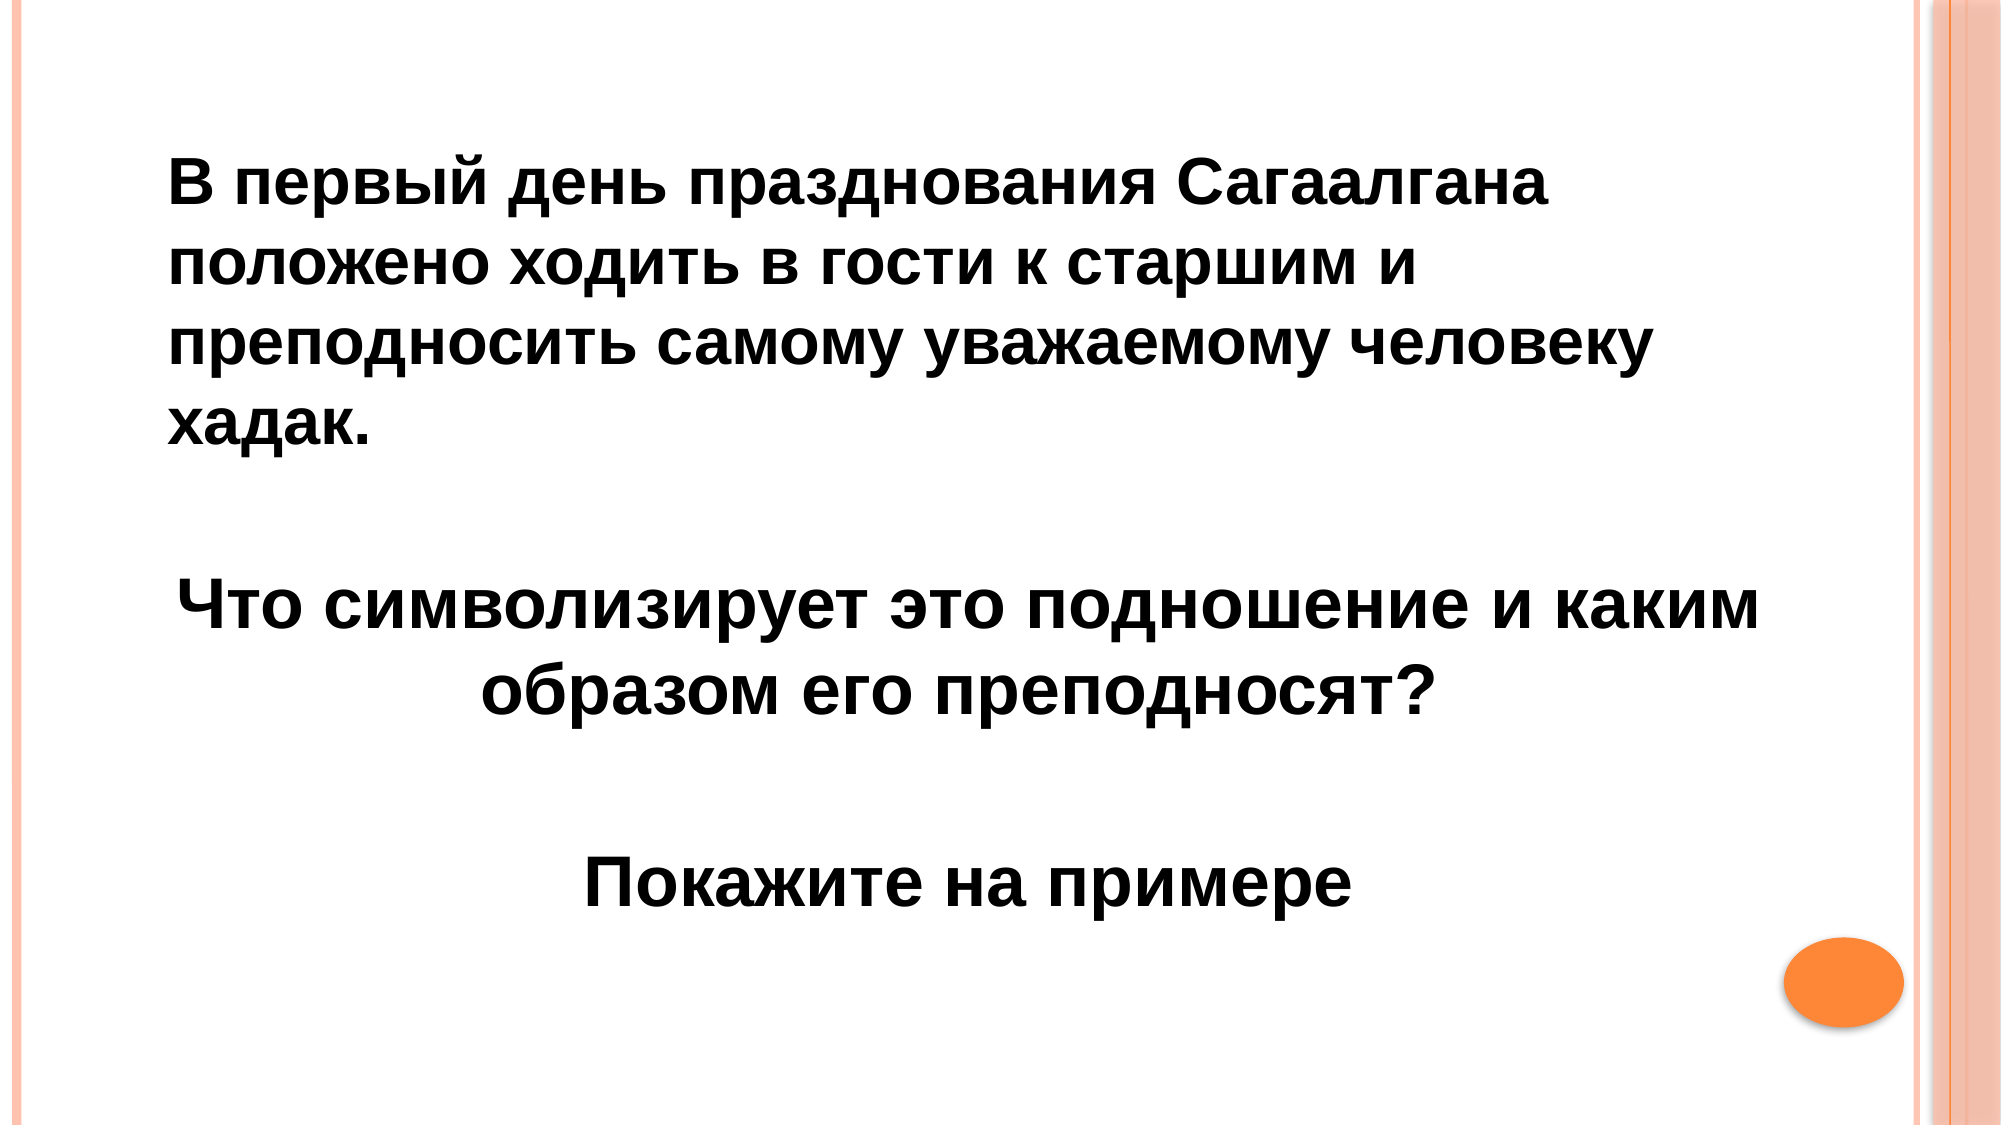

В первый день празднования Сагаалгана положено ходить в гости к старшим и преподносить самому уважаемому человеку хадак.

Что символизирует это подношение и каким образом его преподносят?

Покажите на примере